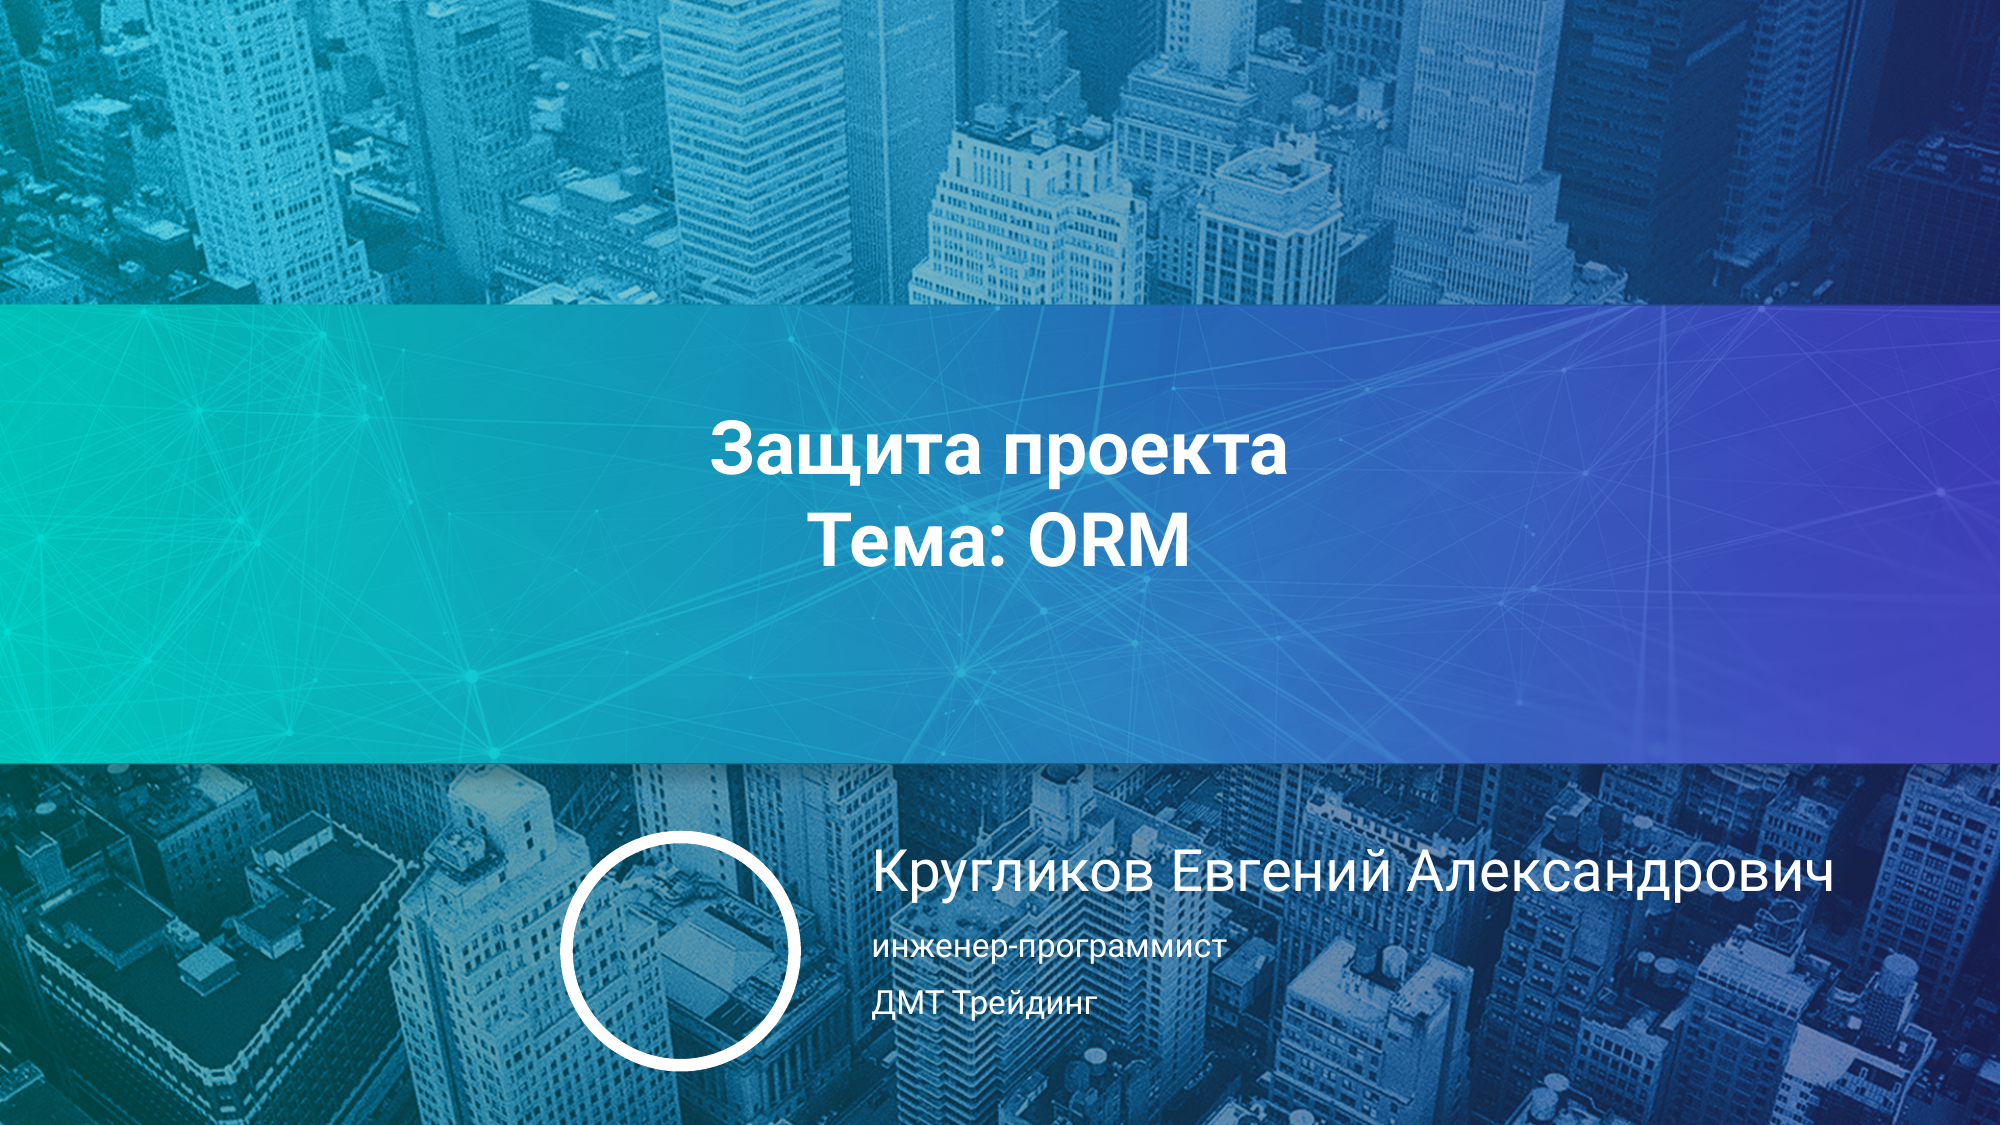

Защита проекта
Тема: ORM

Кругликов Евгений Александрович
инженер-программист
ДМТ Трейдинг